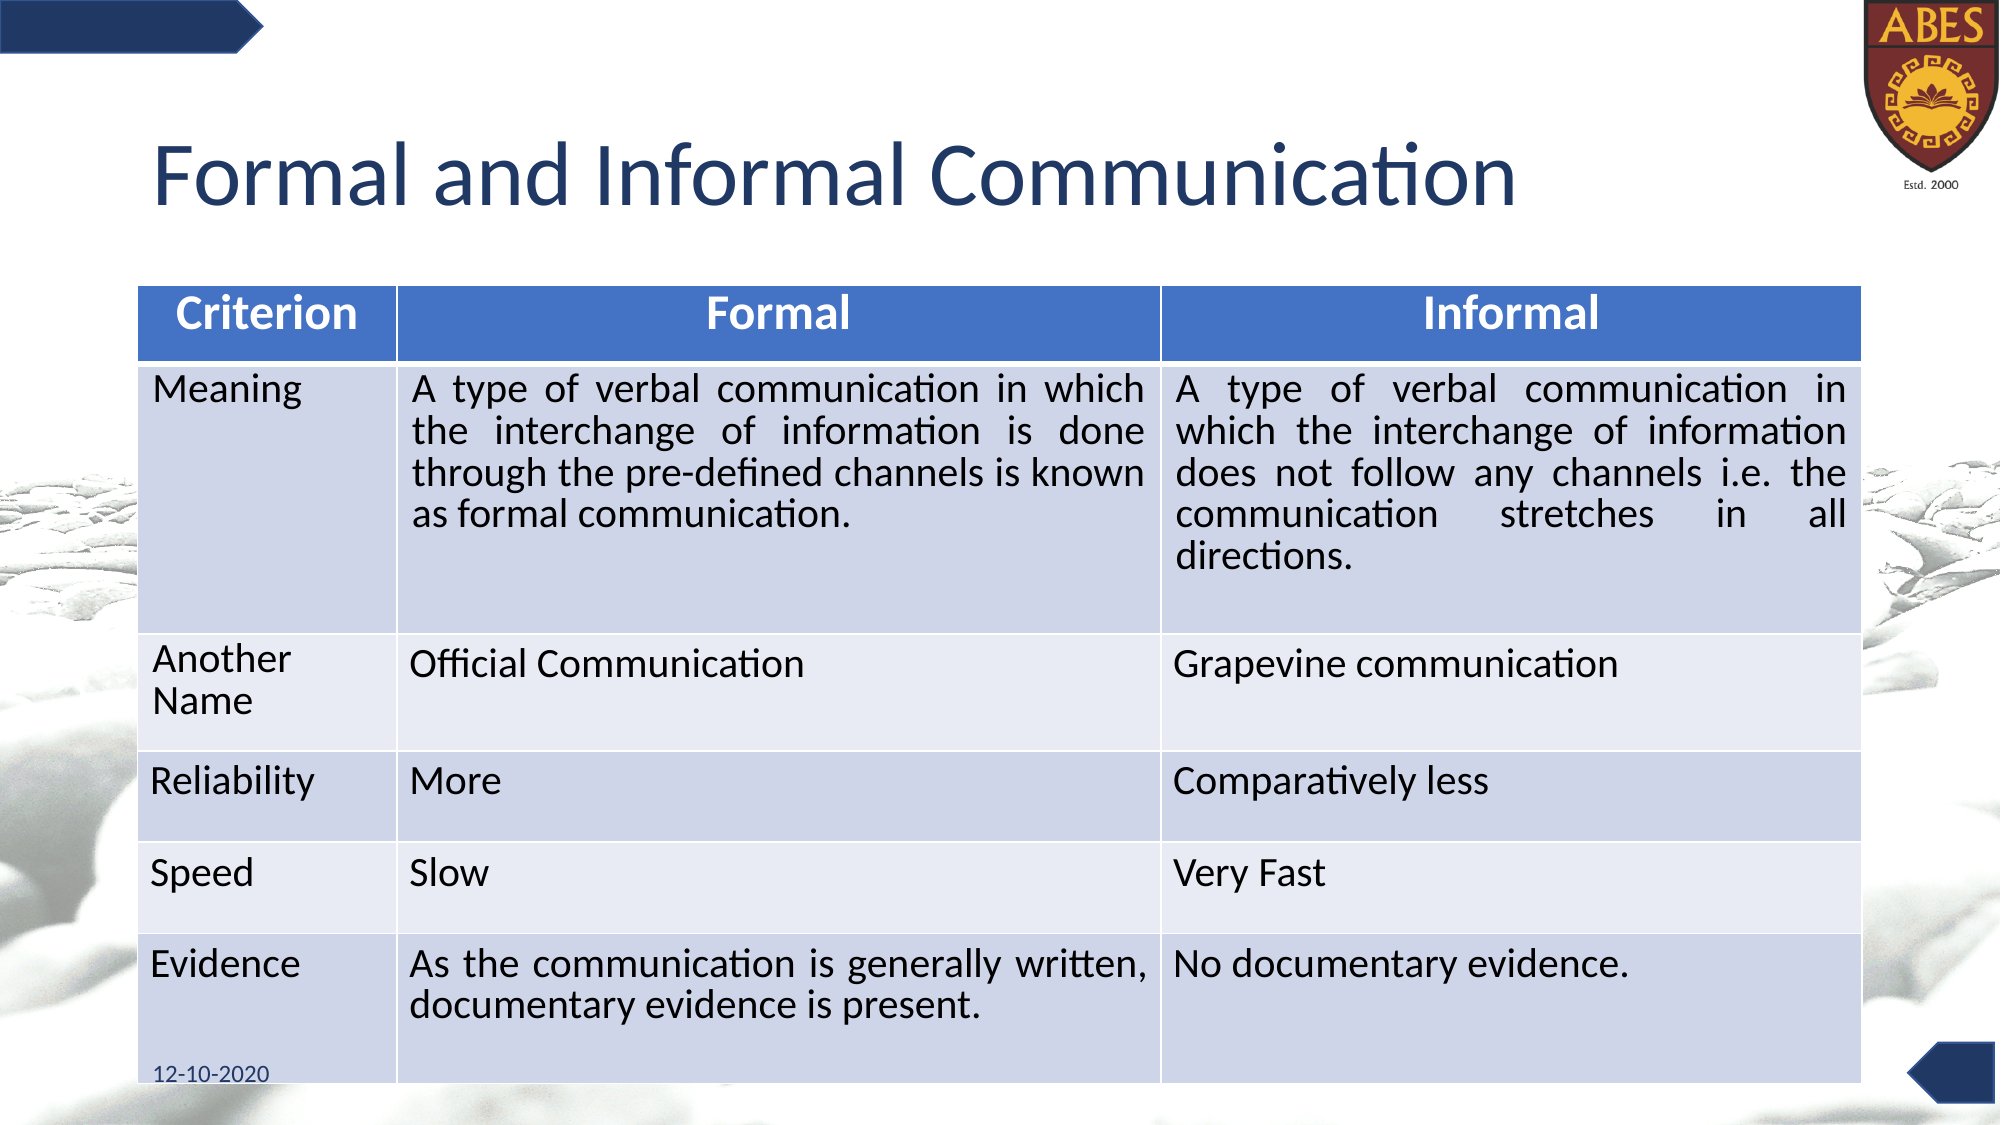

# Formal and Informal Communication
| Criterion | Formal | Informal |
| --- | --- | --- |
| Meaning | A type of verbal communication in which the interchange of information is done through the pre-defined channels is known as formal communication. | A type of verbal communication in which the interchange of information does not follow any channels i.e. the communication stretches in all directions. |
| Another Name | Official Communication | Grapevine communication |
| Reliability | More | Comparatively less |
| Speed | Slow | Very Fast |
| Evidence | As the communication is generally written, documentary evidence is present. | No documentary evidence. |
12-10-2020
7